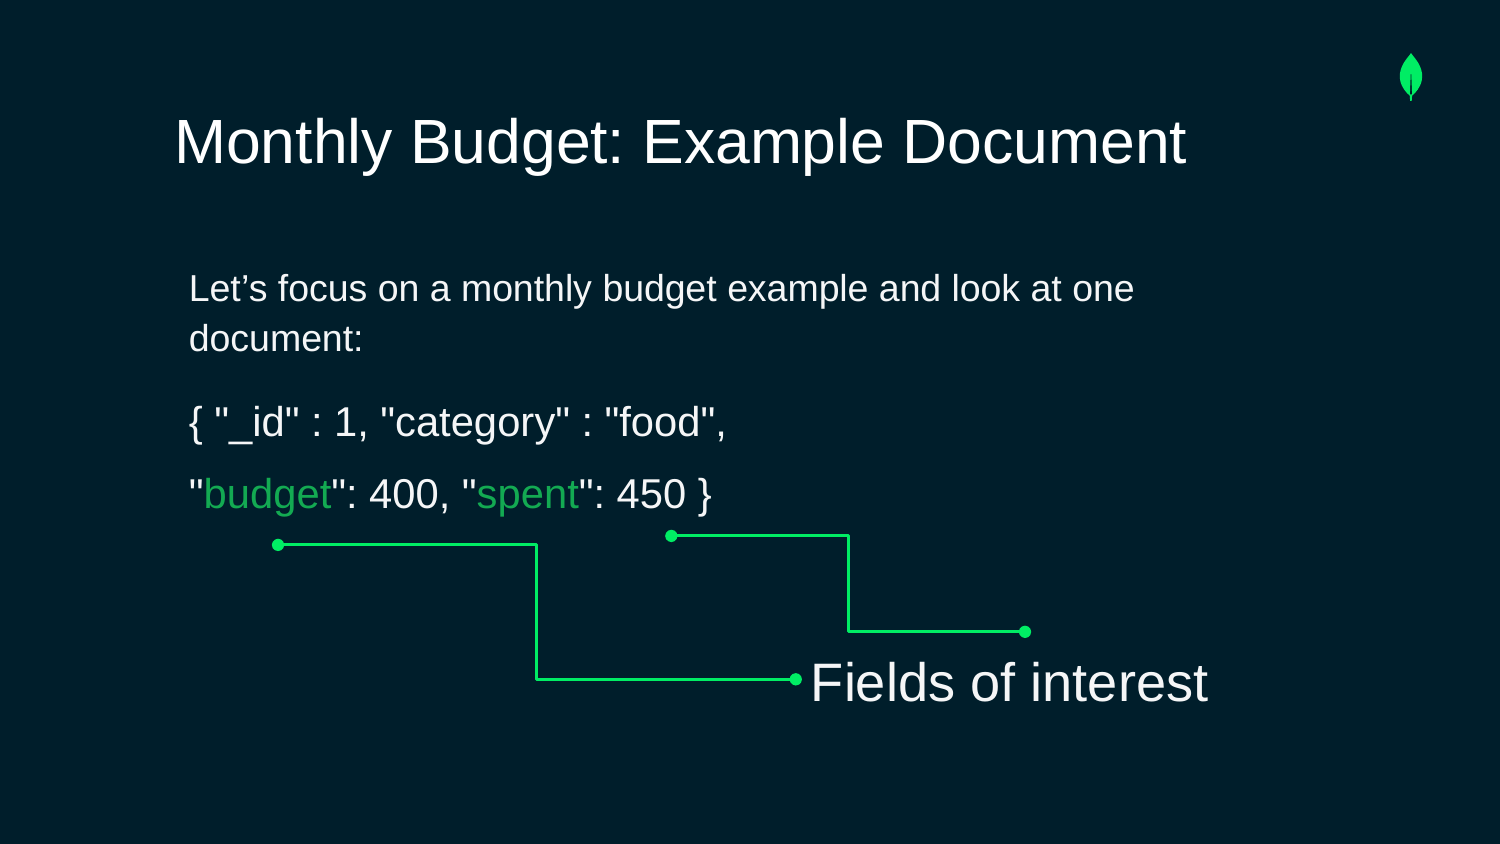

# Monthly Budget: Example Document
Let’s focus on a monthly budget example and look at one document:
{ "_id" : 1, "category" : "food",
"budget": 400, "spent": 450 }
Fields of interest